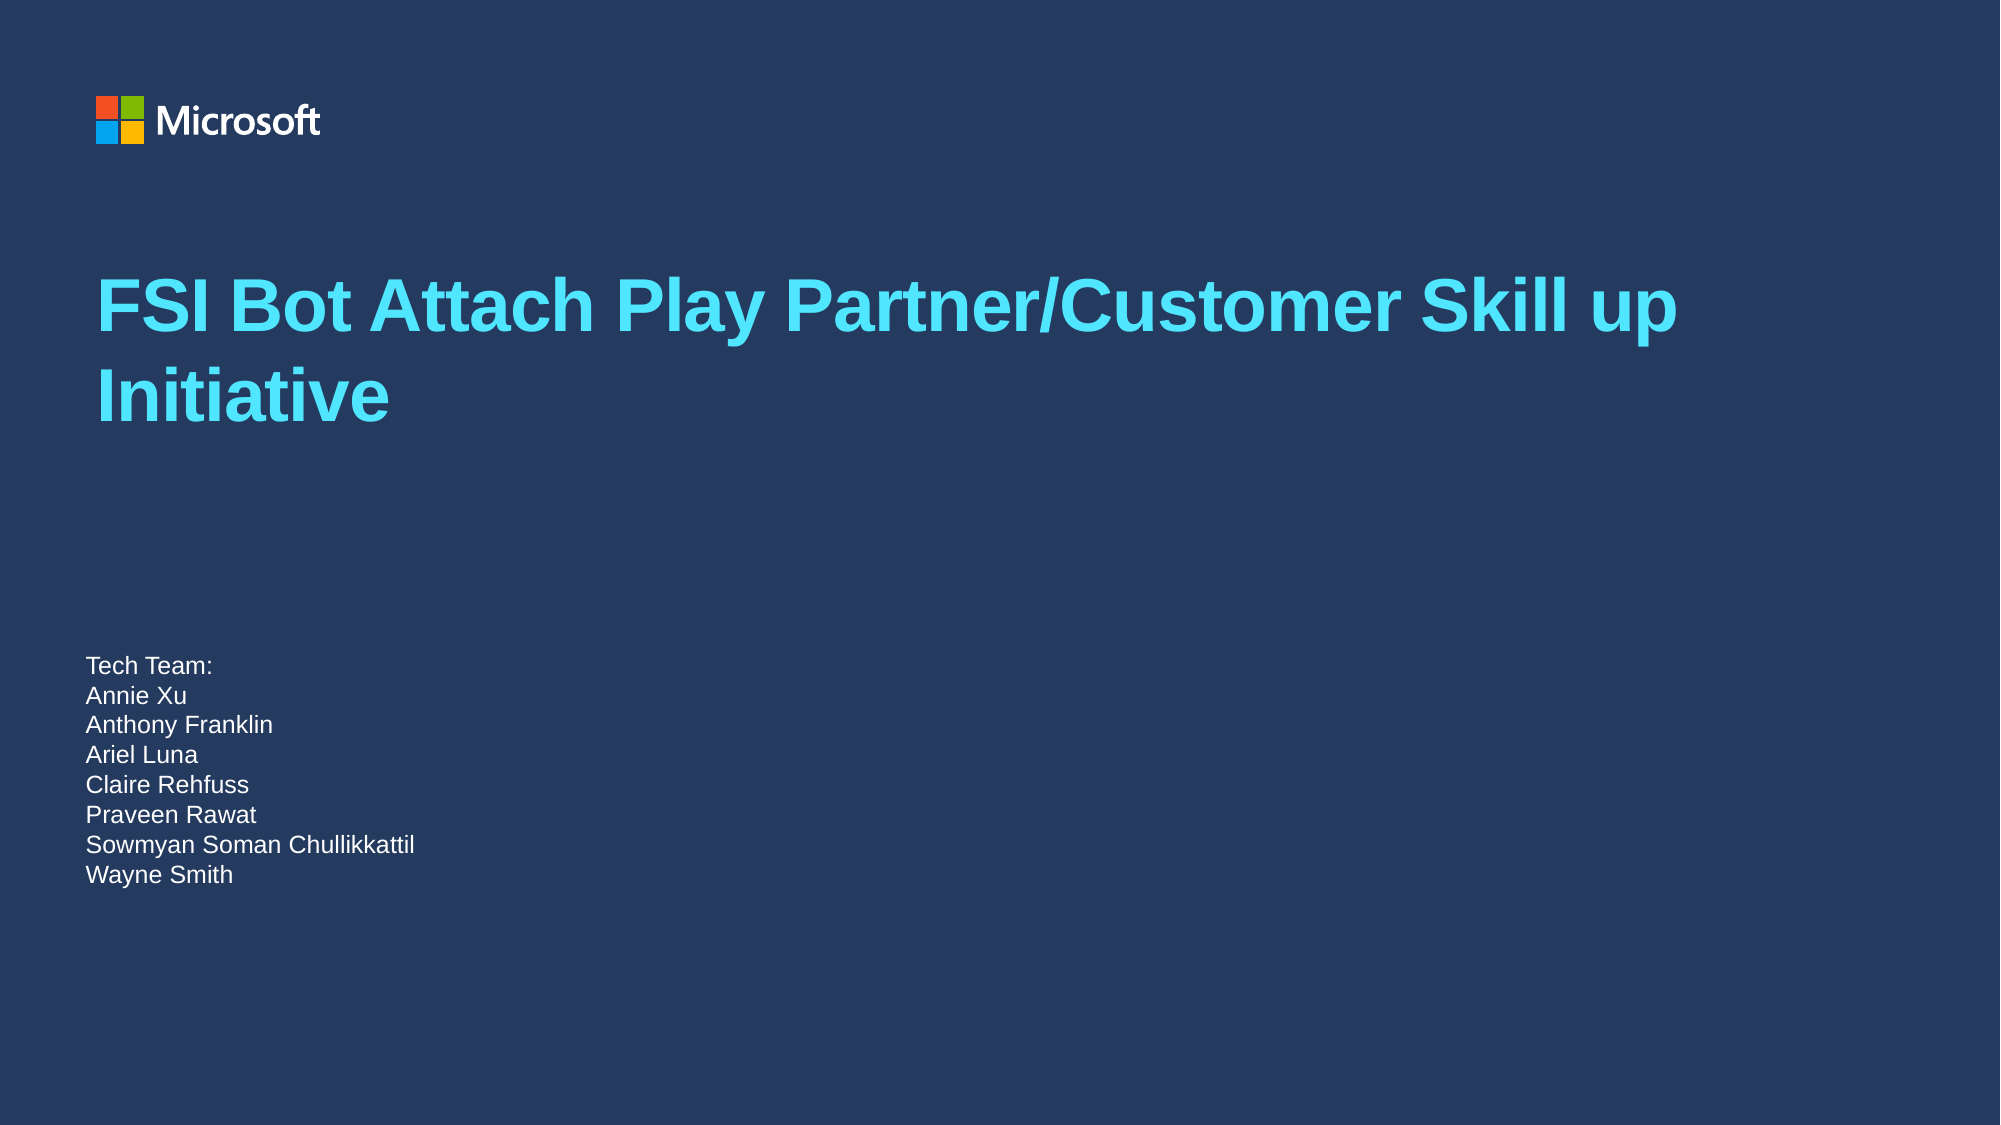

# FSI Bot Attach Play Partner/Customer Skill up Initiative
Tech Team:
Annie Xu
Anthony Franklin
Ariel Luna
Claire Rehfuss
Praveen Rawat
Sowmyan Soman Chullikkattil
Wayne Smith